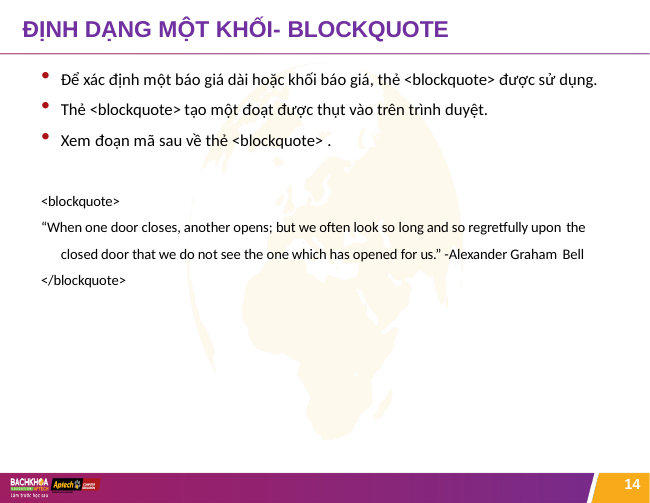

# ĐỊNH DẠNG MỘT KHỐI- BLOCKQUOTE
Để xác định một báo giá dài hoặc khối báo giá, thẻ <blockquote> được sử dụng.
Thẻ <blockquote> tạo một đoạt được thụt vào trên trình duyệt.
Xem đoạn mã sau về thẻ <blockquote> .

<blockquote>
“When one door closes, another opens; but we often look so long and so regretfully upon the
closed door that we do not see the one which has opened for us.” -Alexander Graham Bell
</blockquote>
14